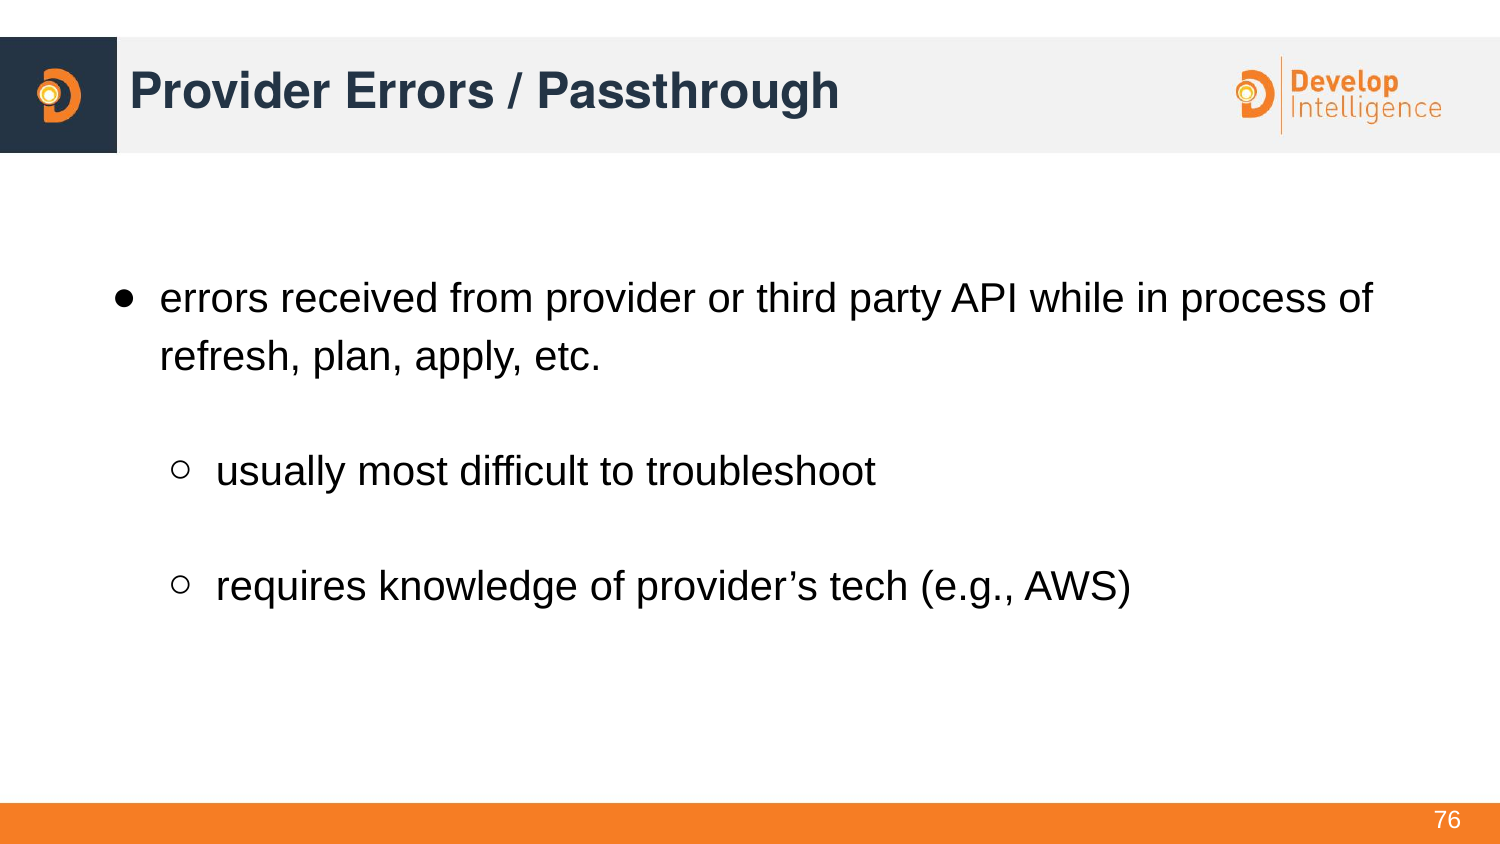

# Provider Errors / Passthrough
errors received from provider or third party API while in process of refresh, plan, apply, etc.

usually most difficult to troubleshoot

requires knowledge of provider’s tech (e.g., AWS)
76